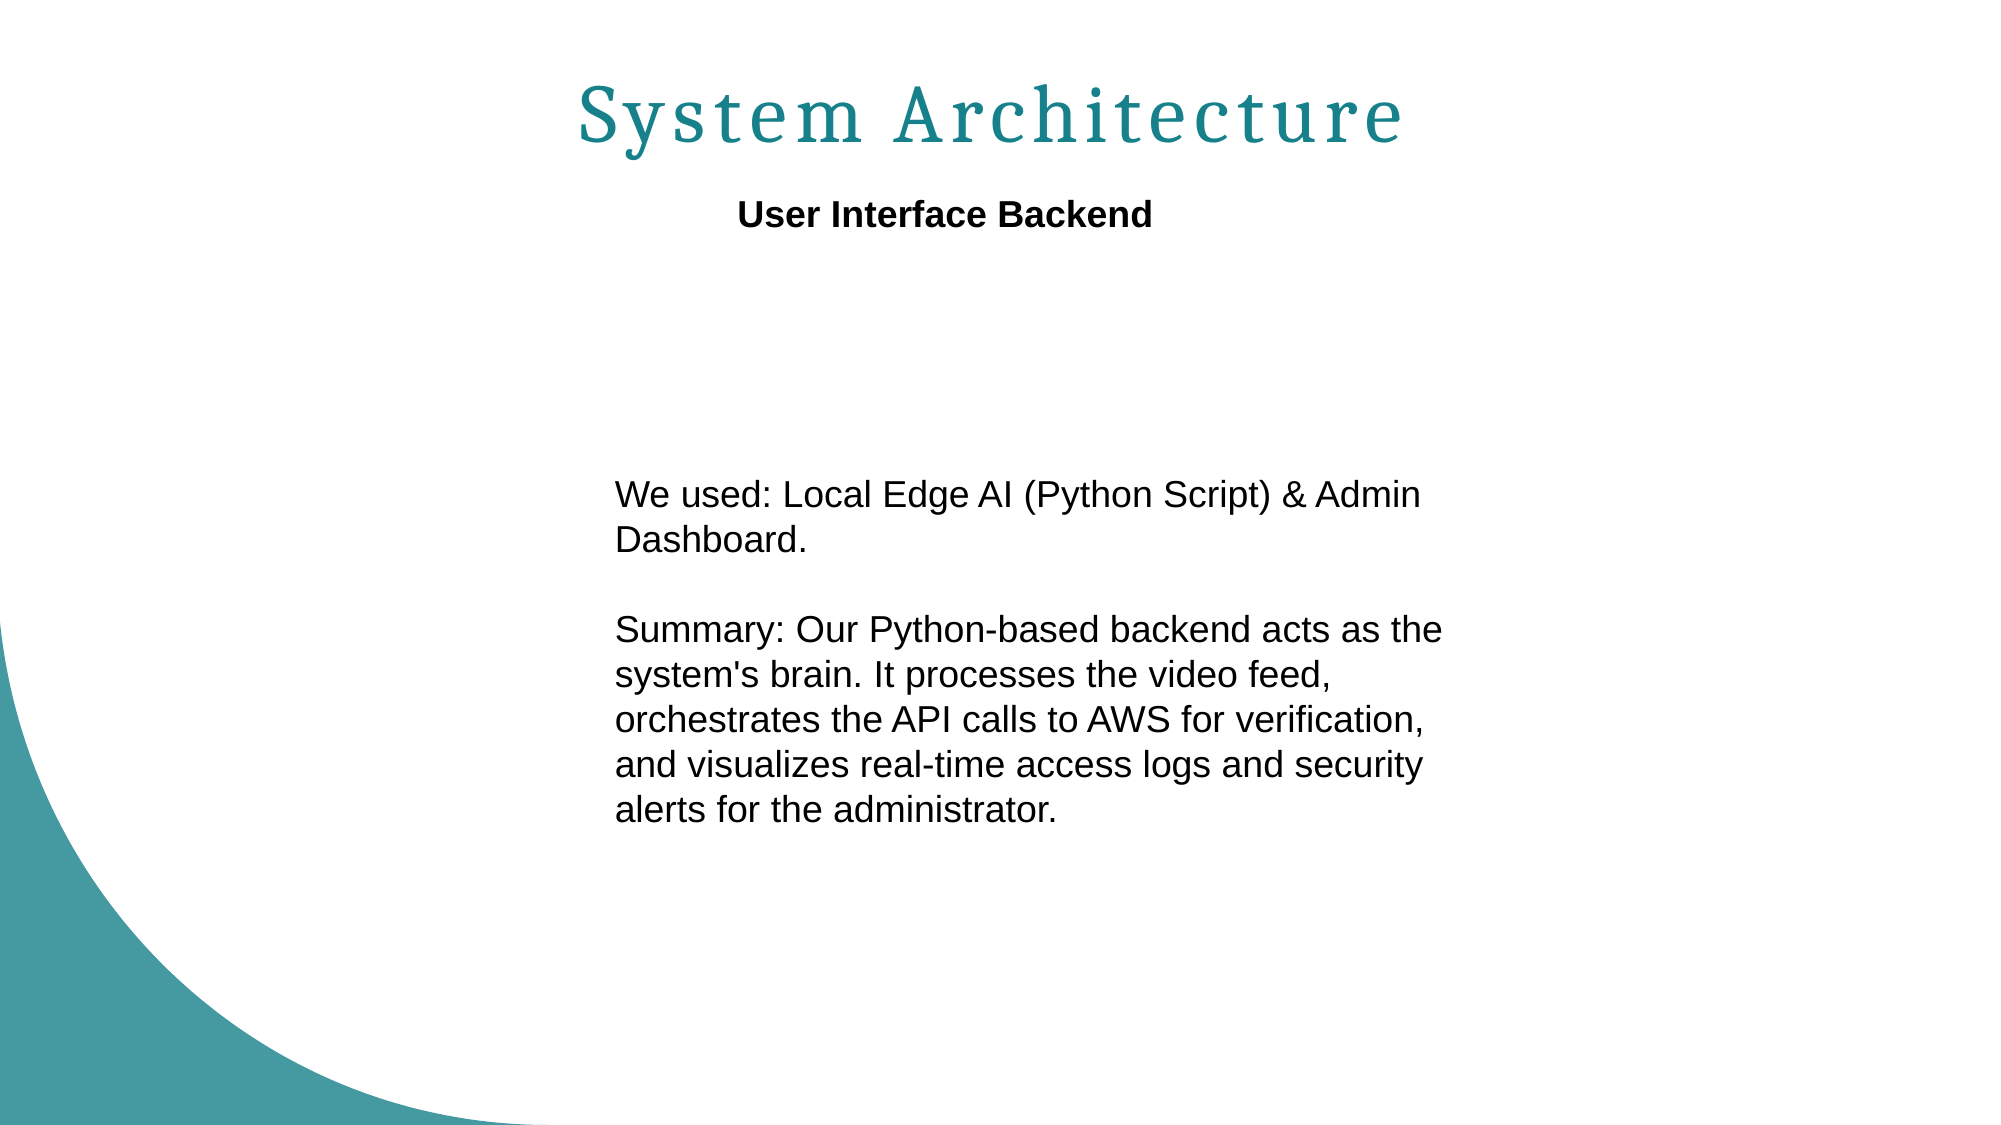

# System Architecture
User Interface Backend
We used: Local Edge AI (Python Script) & Admin Dashboard.

Summary: Our Python-based backend acts as the system's brain. It processes the video feed, orchestrates the API calls to AWS for verification, and visualizes real-time access logs and security alerts for the administrator.